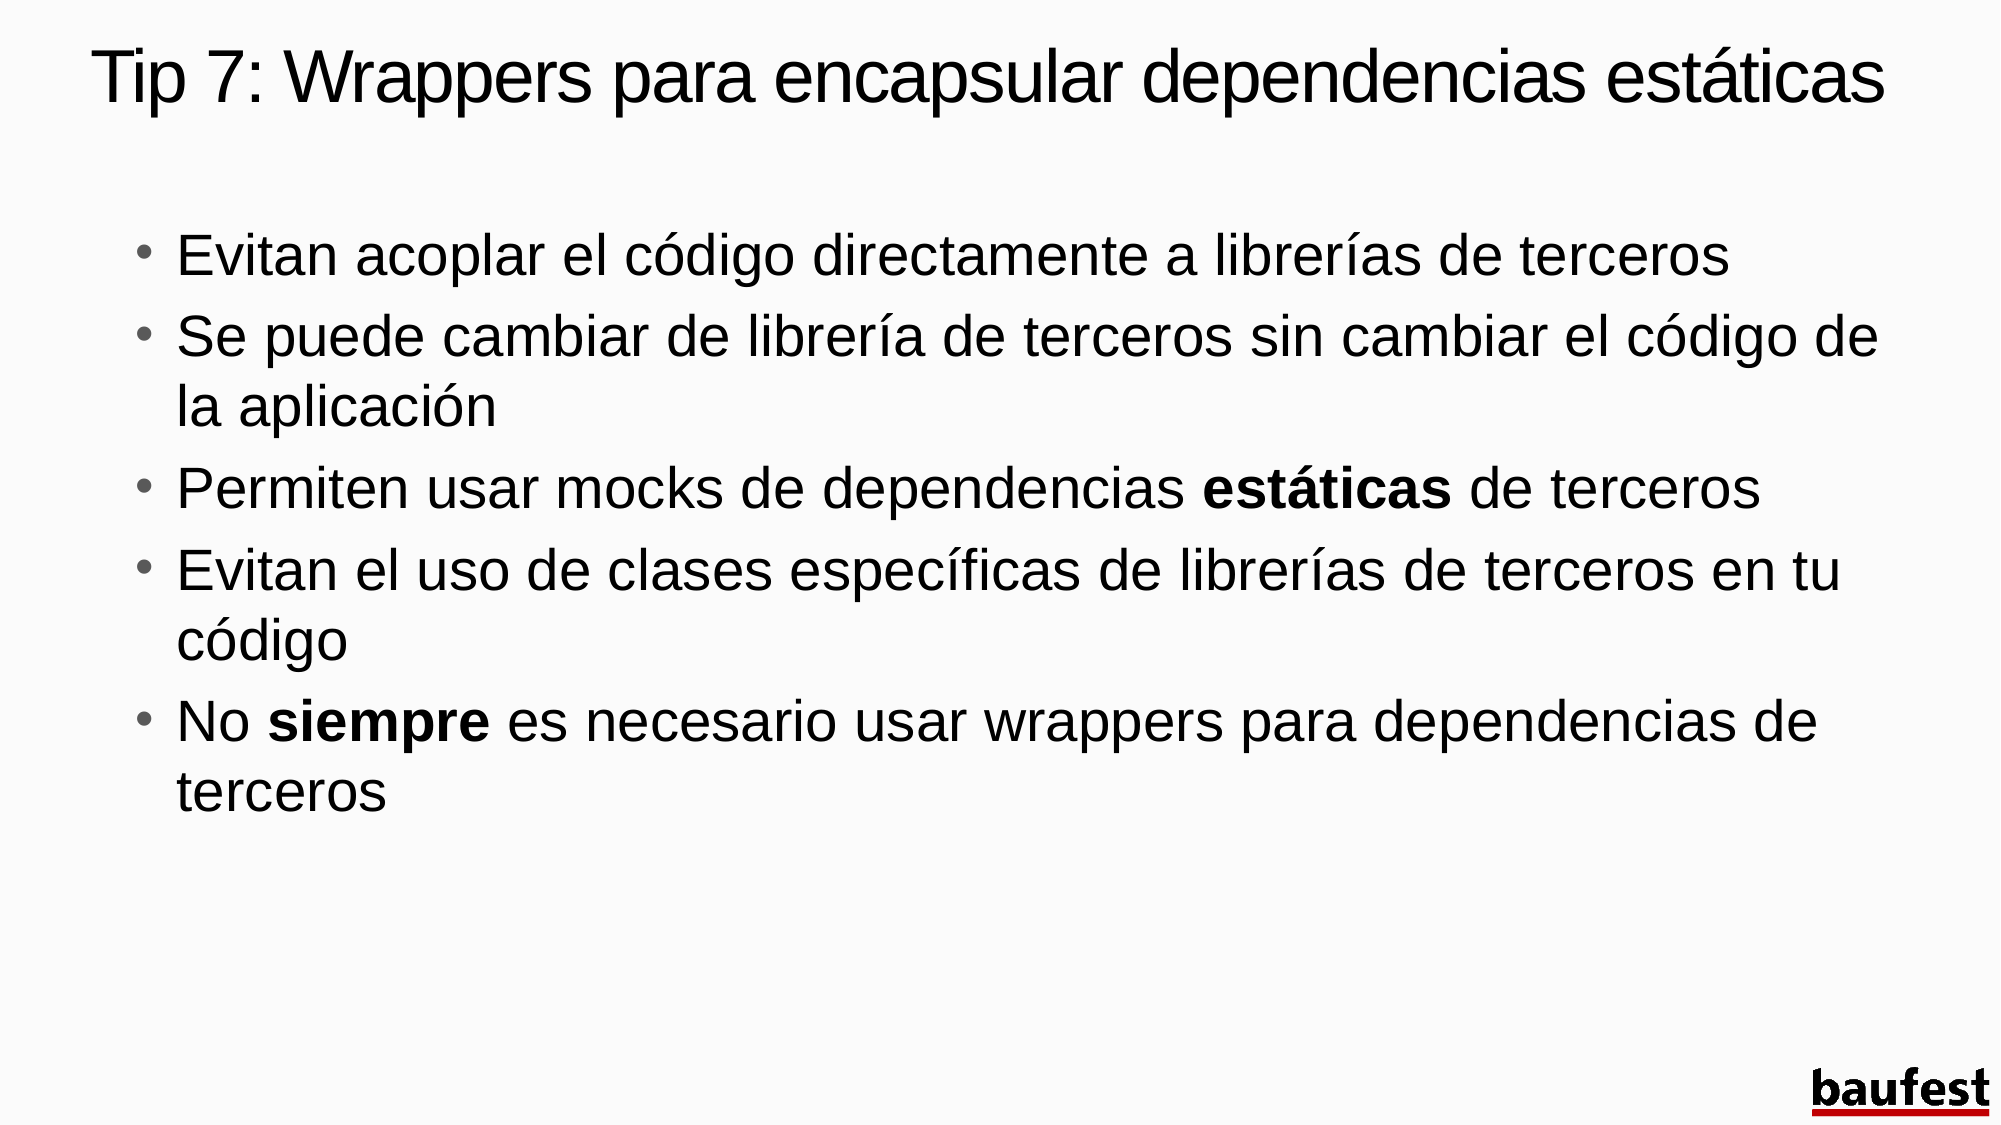

# Tip 7: Wrappers para encapsular dependencias estáticas
Evitan acoplar el código directamente a librerías de terceros
Se puede cambiar de librería de terceros sin cambiar el código de la aplicación
Permiten usar mocks de dependencias estáticas de terceros
Evitan el uso de clases específicas de librerías de terceros en tu código
No siempre es necesario usar wrappers para dependencias de terceros